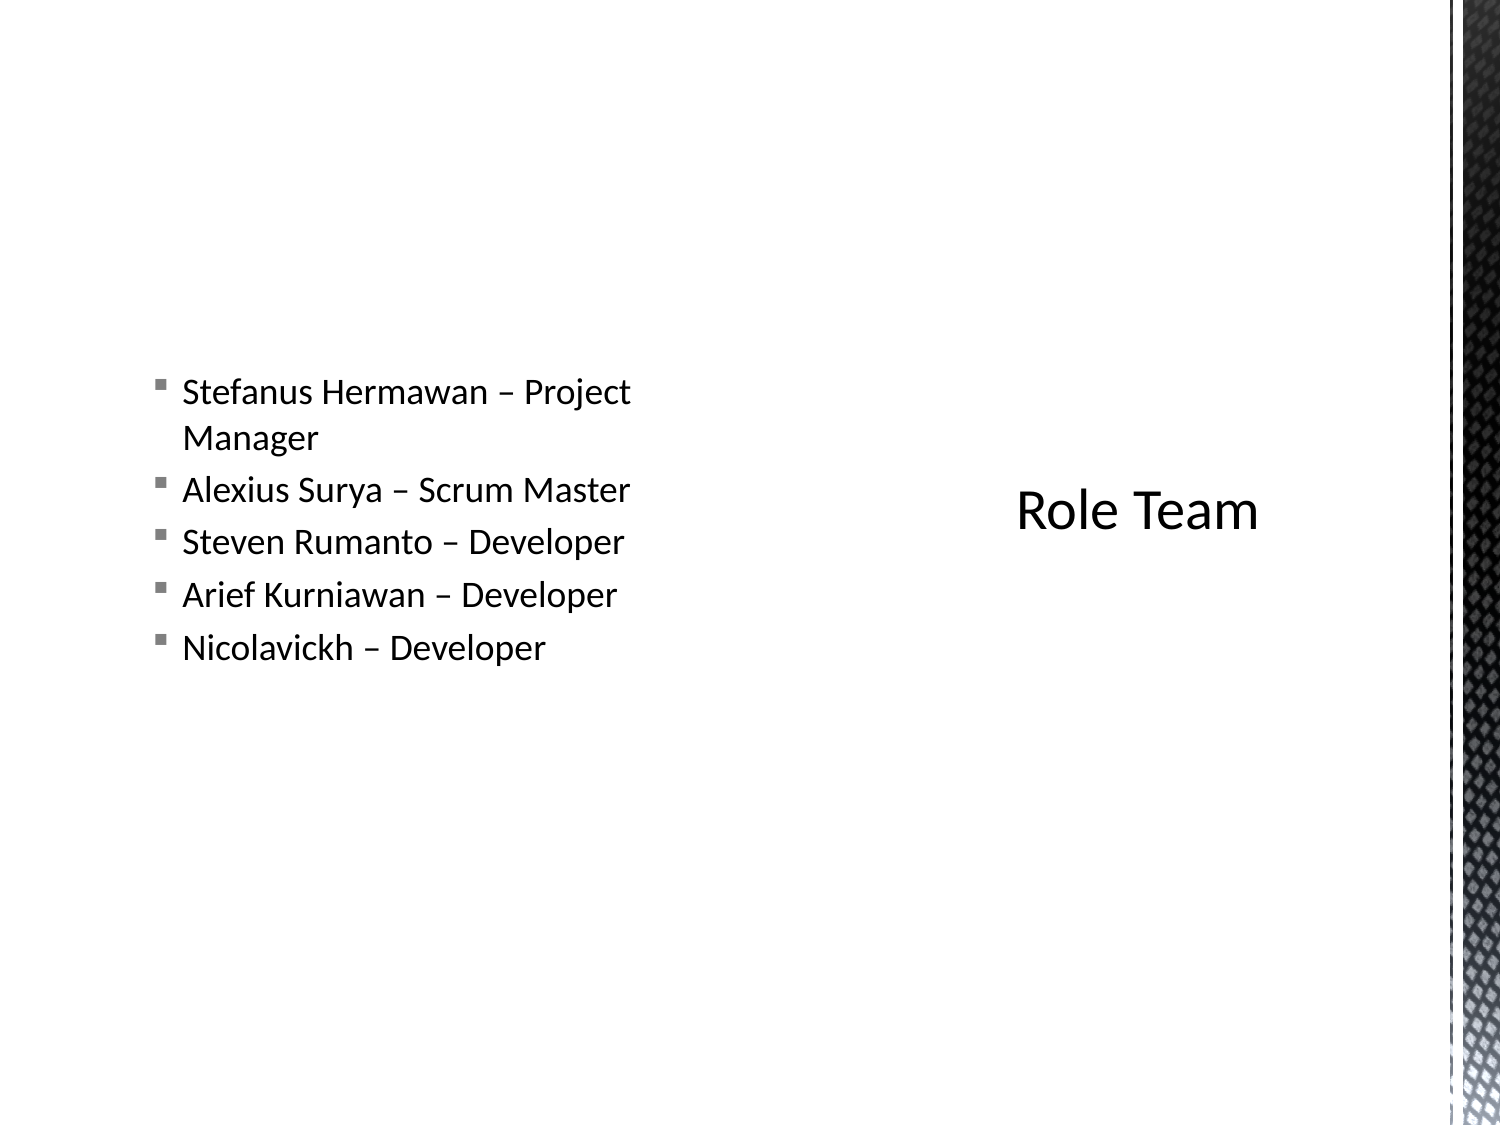

Stefanus Hermawan – Project Manager
Alexius Surya – Scrum Master
Steven Rumanto – Developer
Arief Kurniawan – Developer
Nicolavickh – Developer

# Role Team